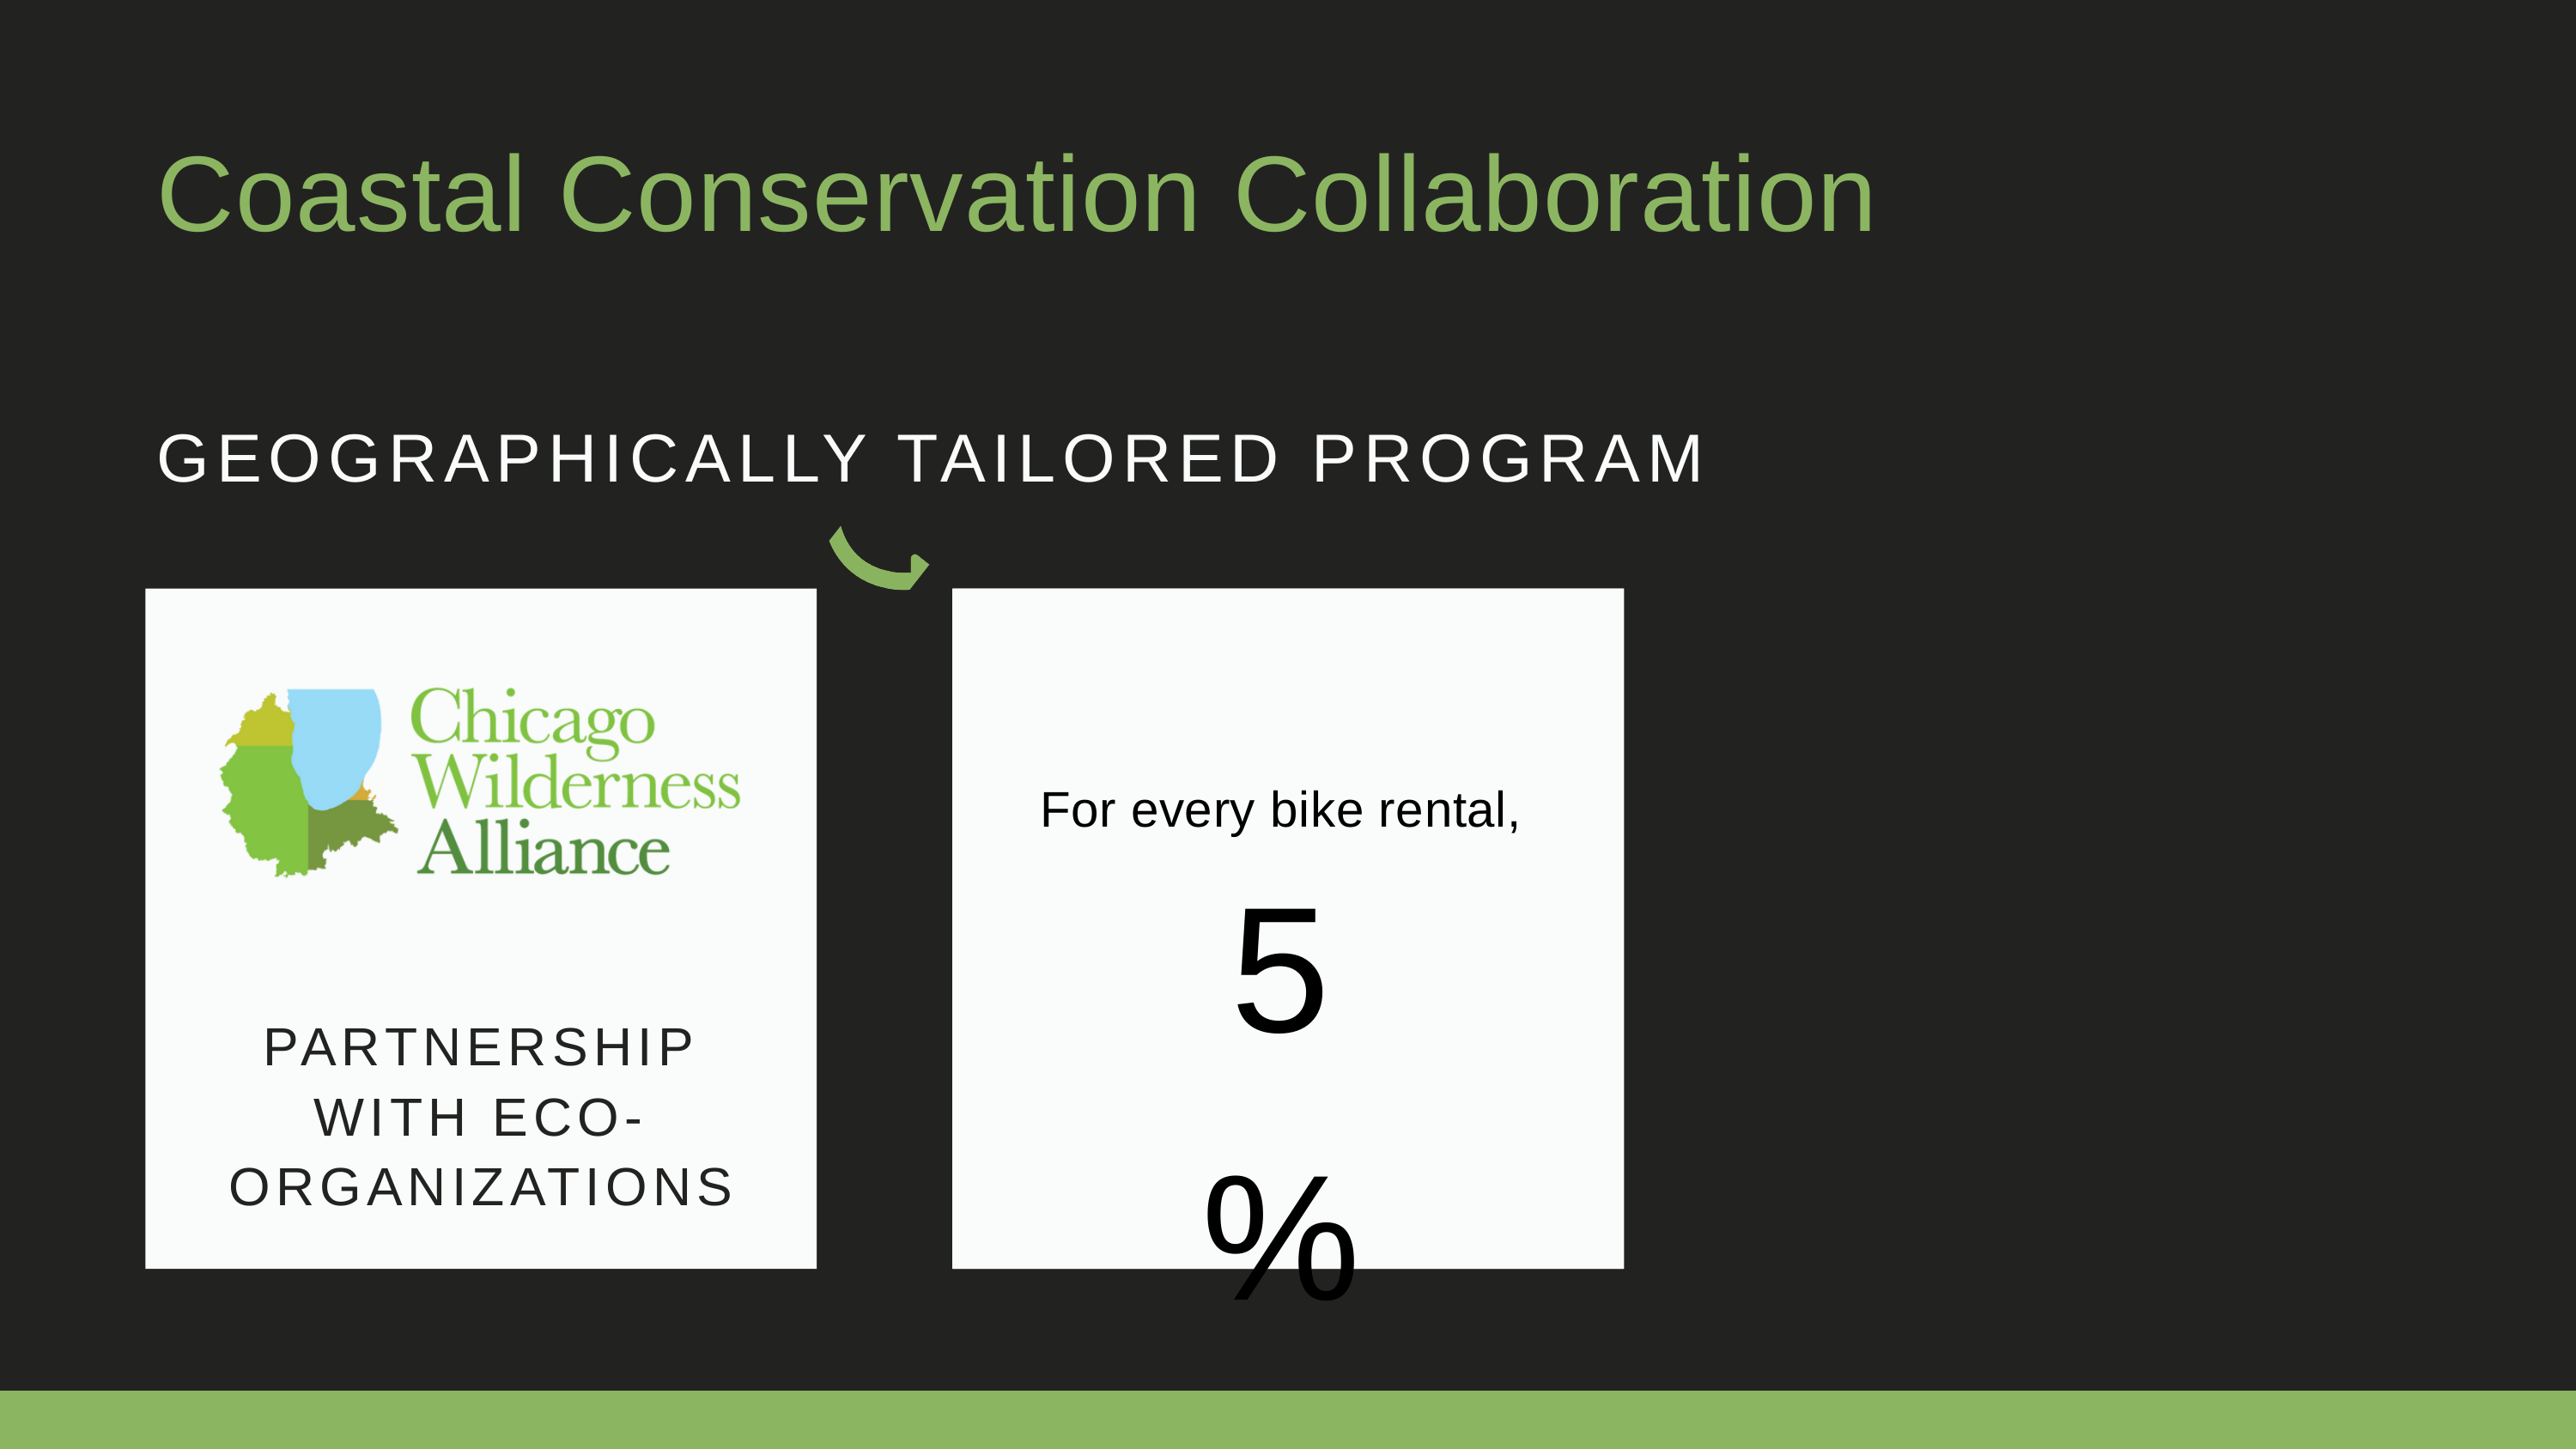

Coastal Conservation Collaboration
GEOGRAPHICALLY TAILORED PROGRAM

For every bike rental,
5%

PARTNERSHIP WITH ECO-ORGANIZATIONS
PROMOTION INTEGRATION
WIN-WIN COLLABORATION